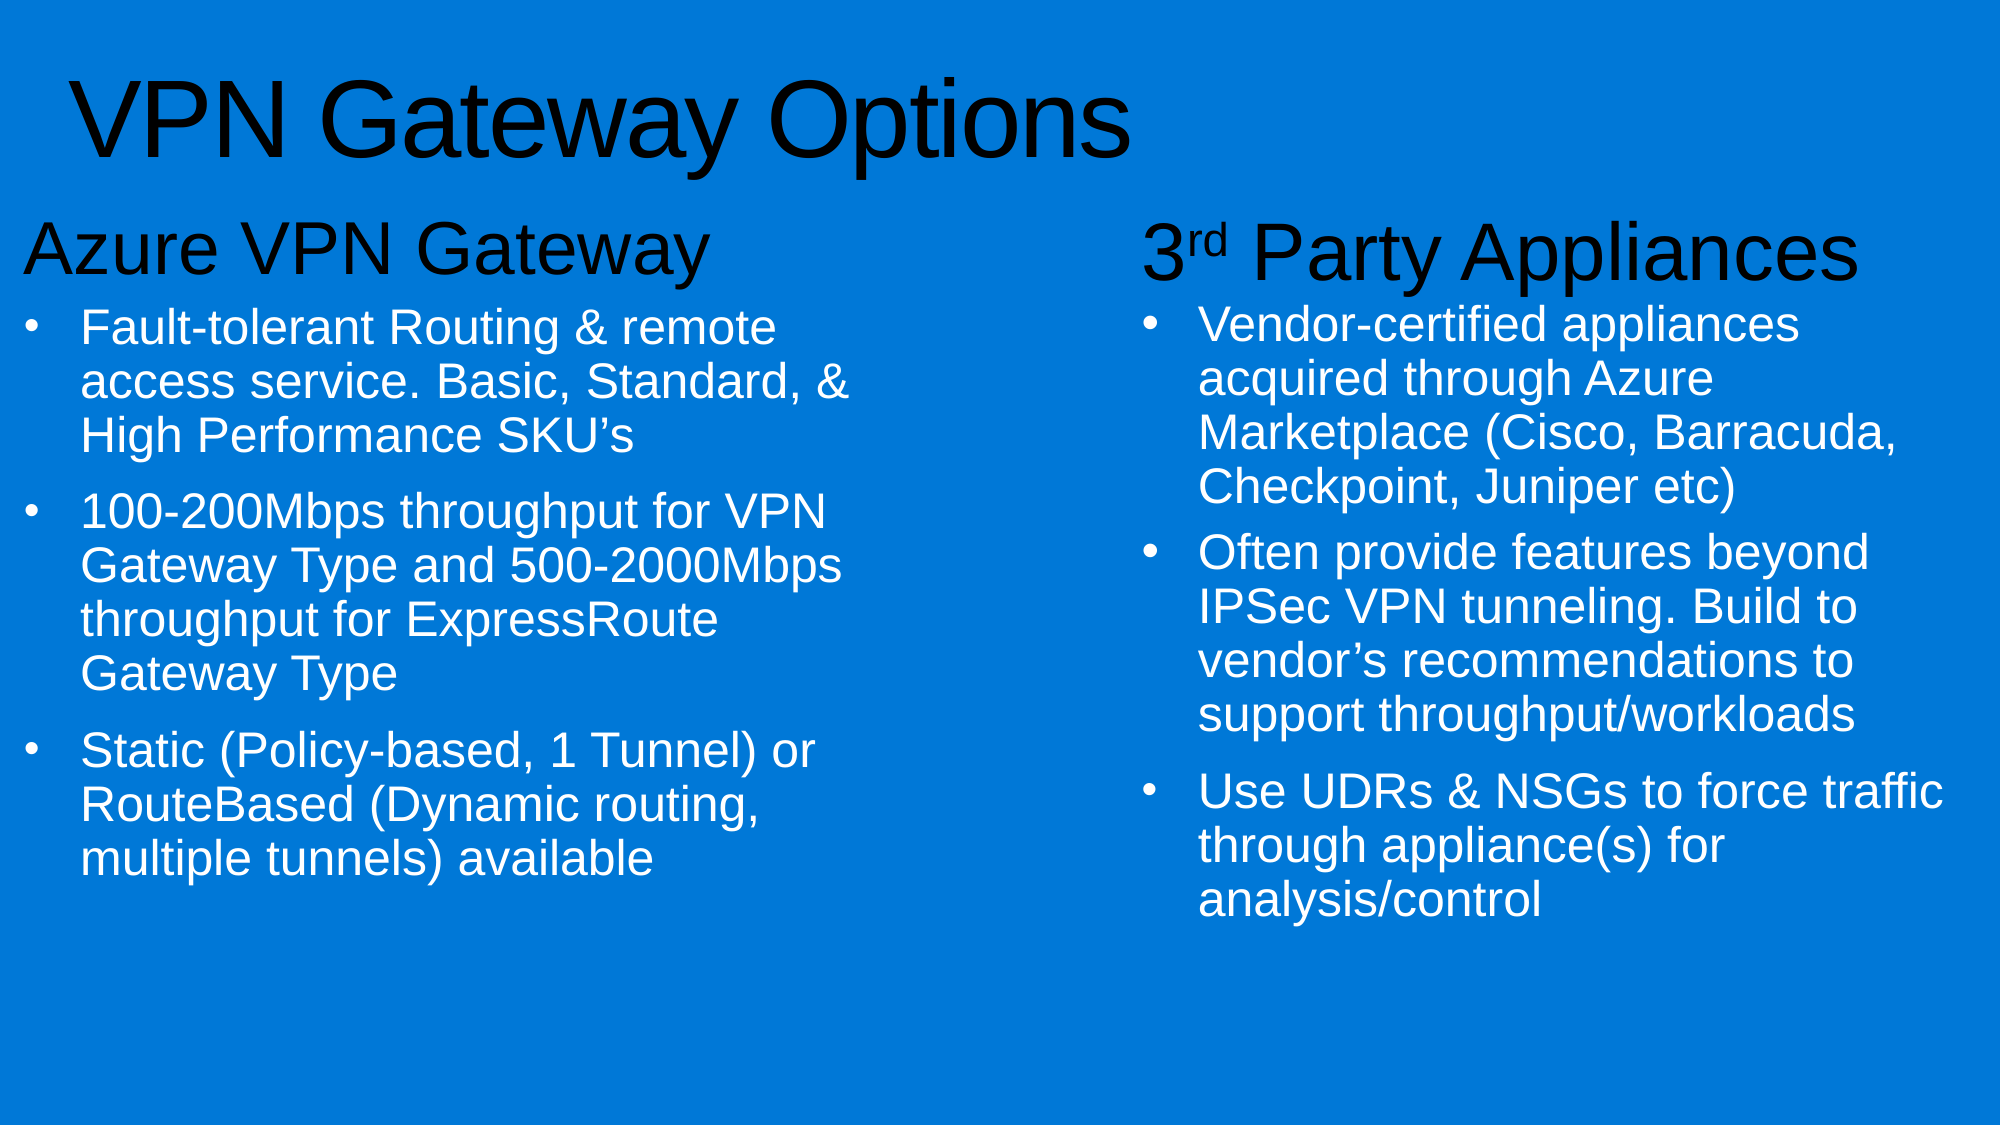

# VPN Gateway Options
Azure VPN Gateway
Fault-tolerant Routing & remote access service. Basic, Standard, & High Performance SKU’s
100-200Mbps throughput for VPN Gateway Type and 500-2000Mbps throughput for ExpressRoute Gateway Type
Static (Policy-based, 1 Tunnel) or RouteBased (Dynamic routing, multiple tunnels) available

3rd Party Appliances
Vendor-certified appliances acquired through Azure Marketplace (Cisco, Barracuda, Checkpoint, Juniper etc)
Often provide features beyond IPSec VPN tunneling. Build to vendor’s recommendations to support throughput/workloads
Use UDRs & NSGs to force traffic through appliance(s) for analysis/control